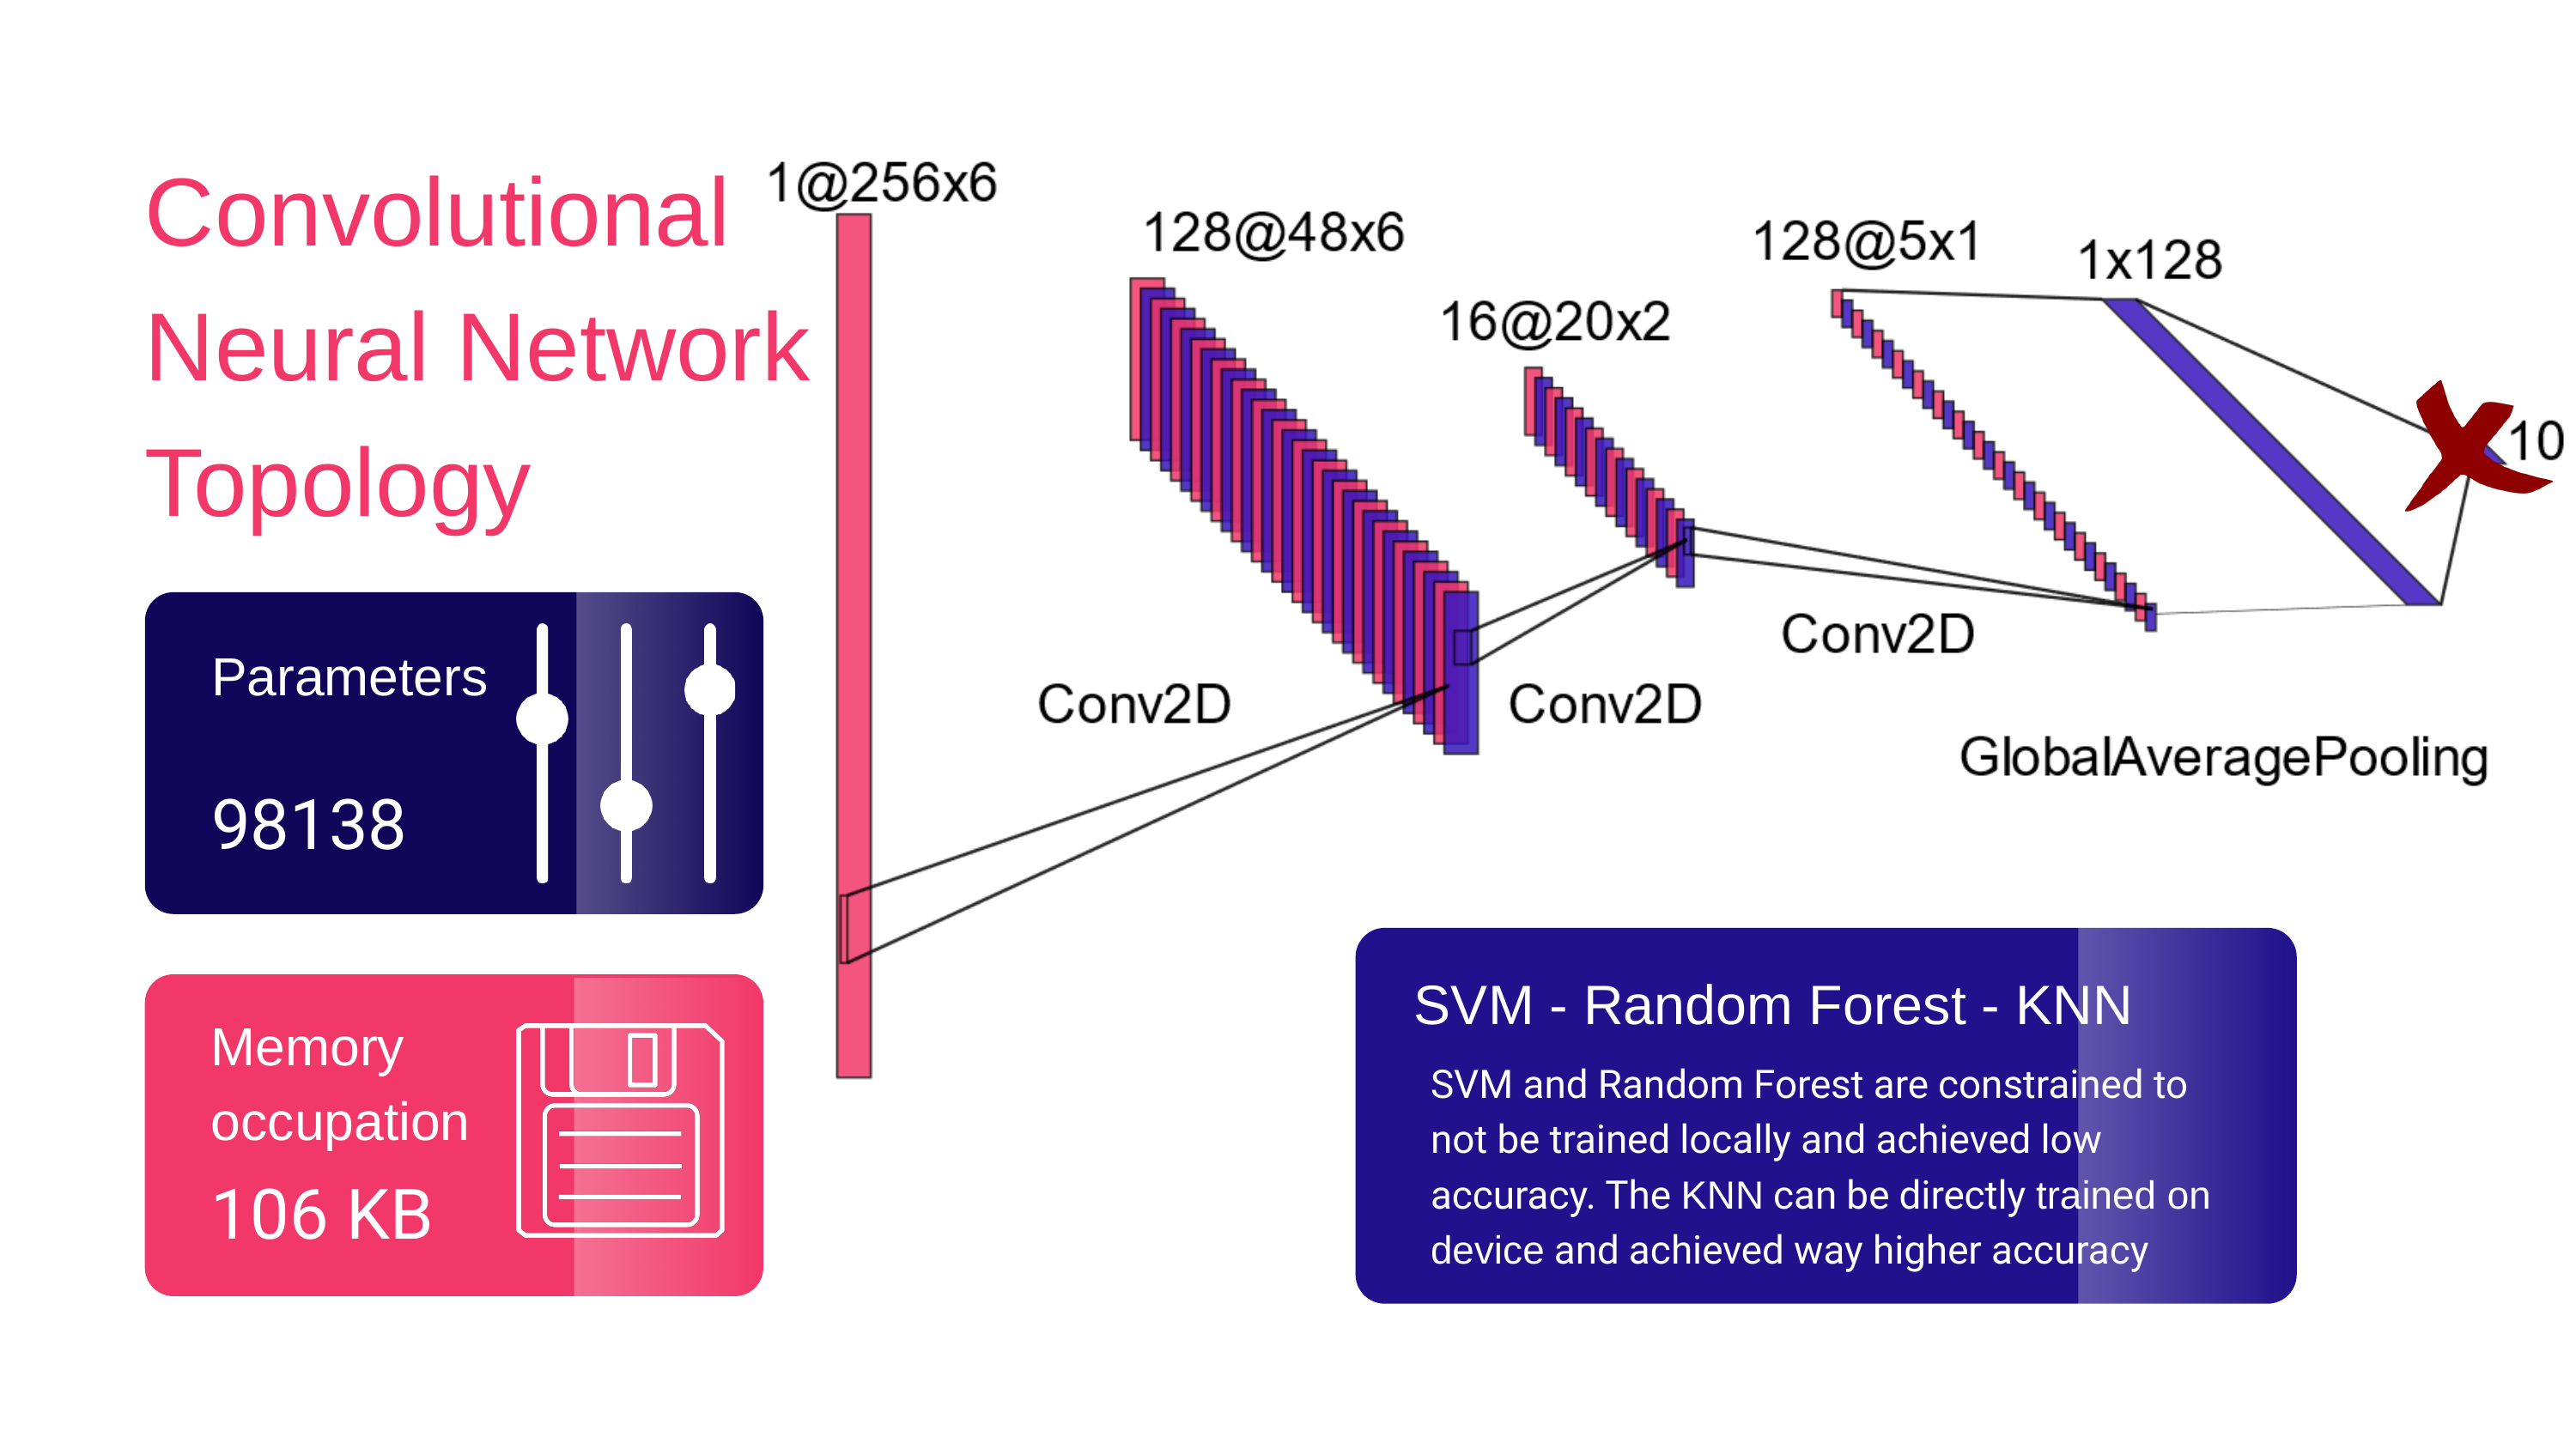

Convolutional Neural Network Topology

Parameters
98138

SVM - Random Forest - KNN

Memory occupation

SVM and Random Forest are constrained to not be trained locally and achieved low accuracy. The KNN can be directly trained on device and achieved way higher accuracy
106 KB